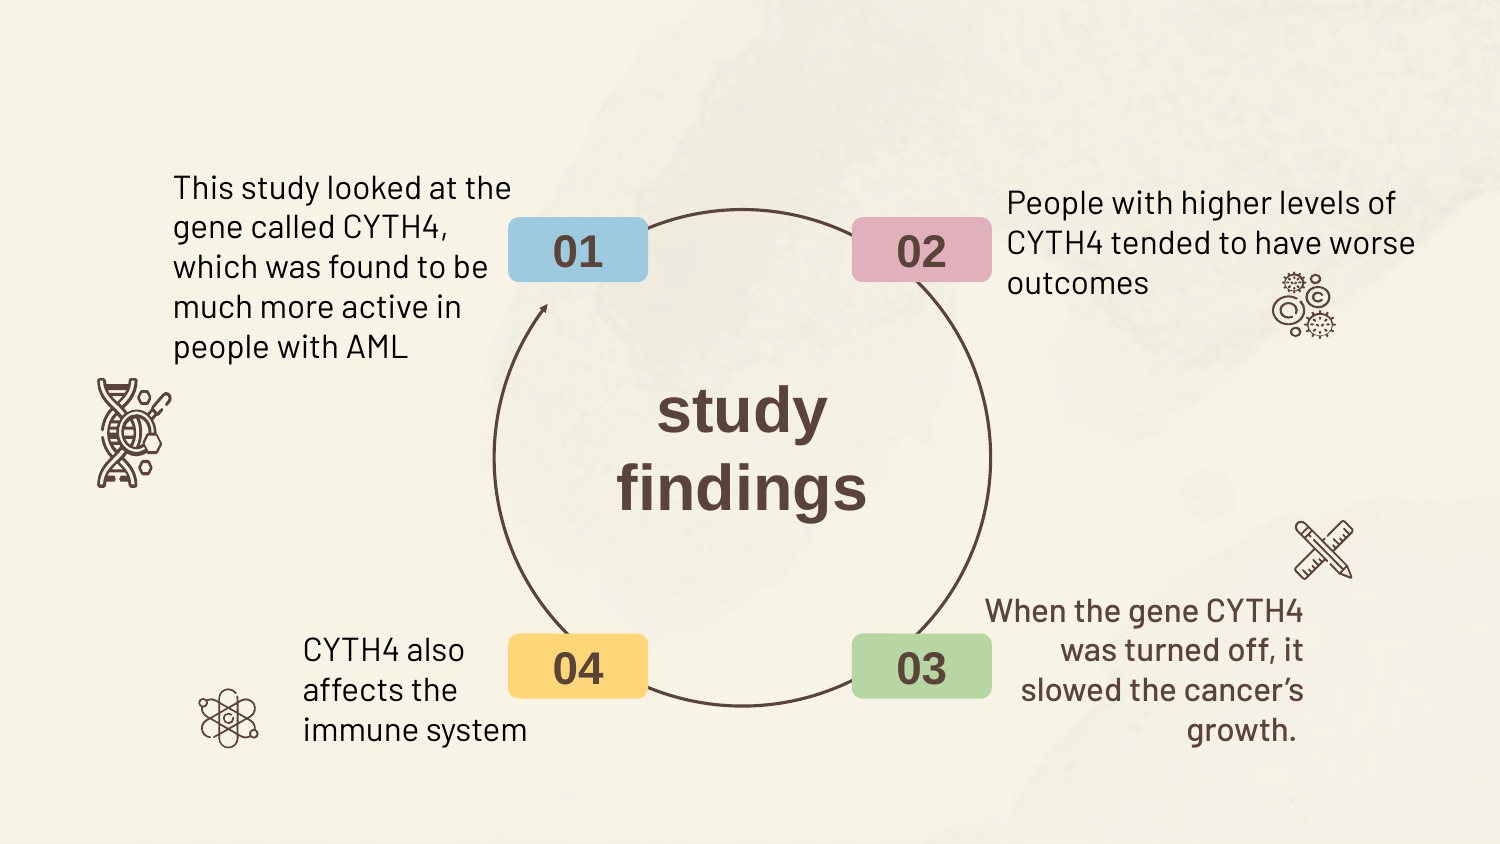

This study looked at the gene called CYTH4, which was found to be much more active in people with AML
People with higher levels of CYTH4 tended to have worse outcomes

01
02

study findings

When the gene CYTH4 was turned off, it slowed the cancer’s growth.
CYTH4 also affects the immune system
04
03